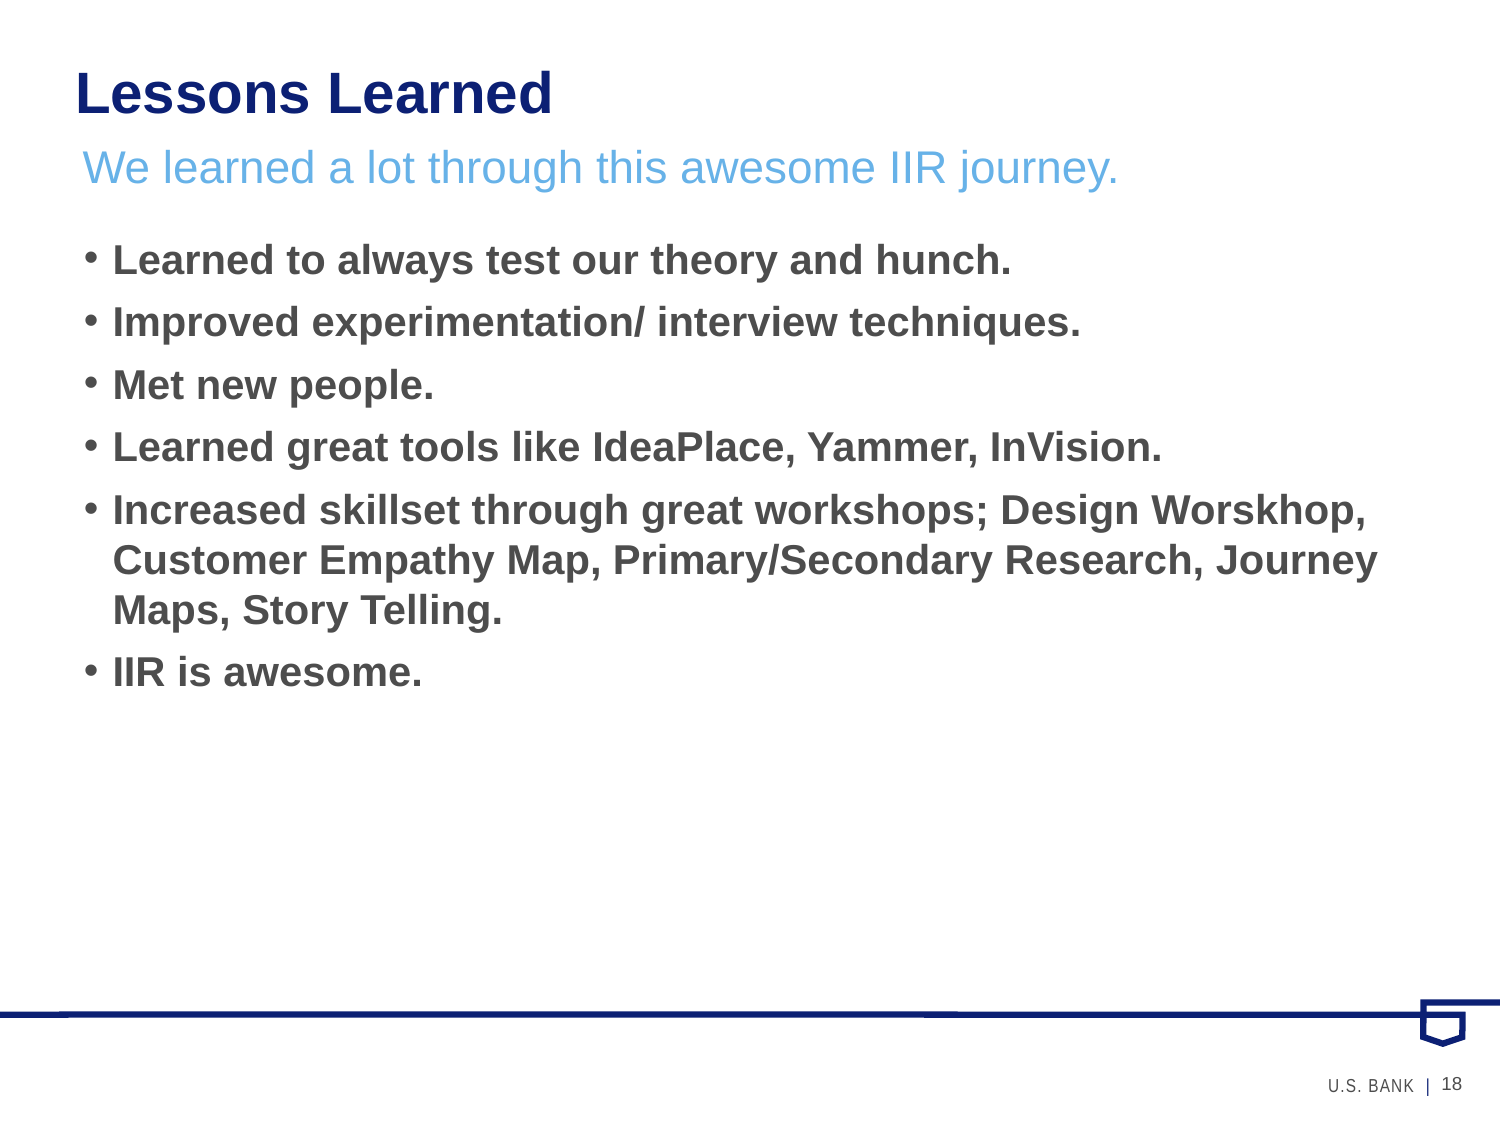

# Lessons Learned
We learned a lot through this awesome IIR journey.
Learned to always test our theory and hunch.
Improved experimentation/ interview techniques.
Met new people.
Learned great tools like IdeaPlace, Yammer, InVision.
Increased skillset through great workshops; Design Worskhop, Customer Empathy Map, Primary/Secondary Research, Journey Maps, Story Telling.
IIR is awesome.